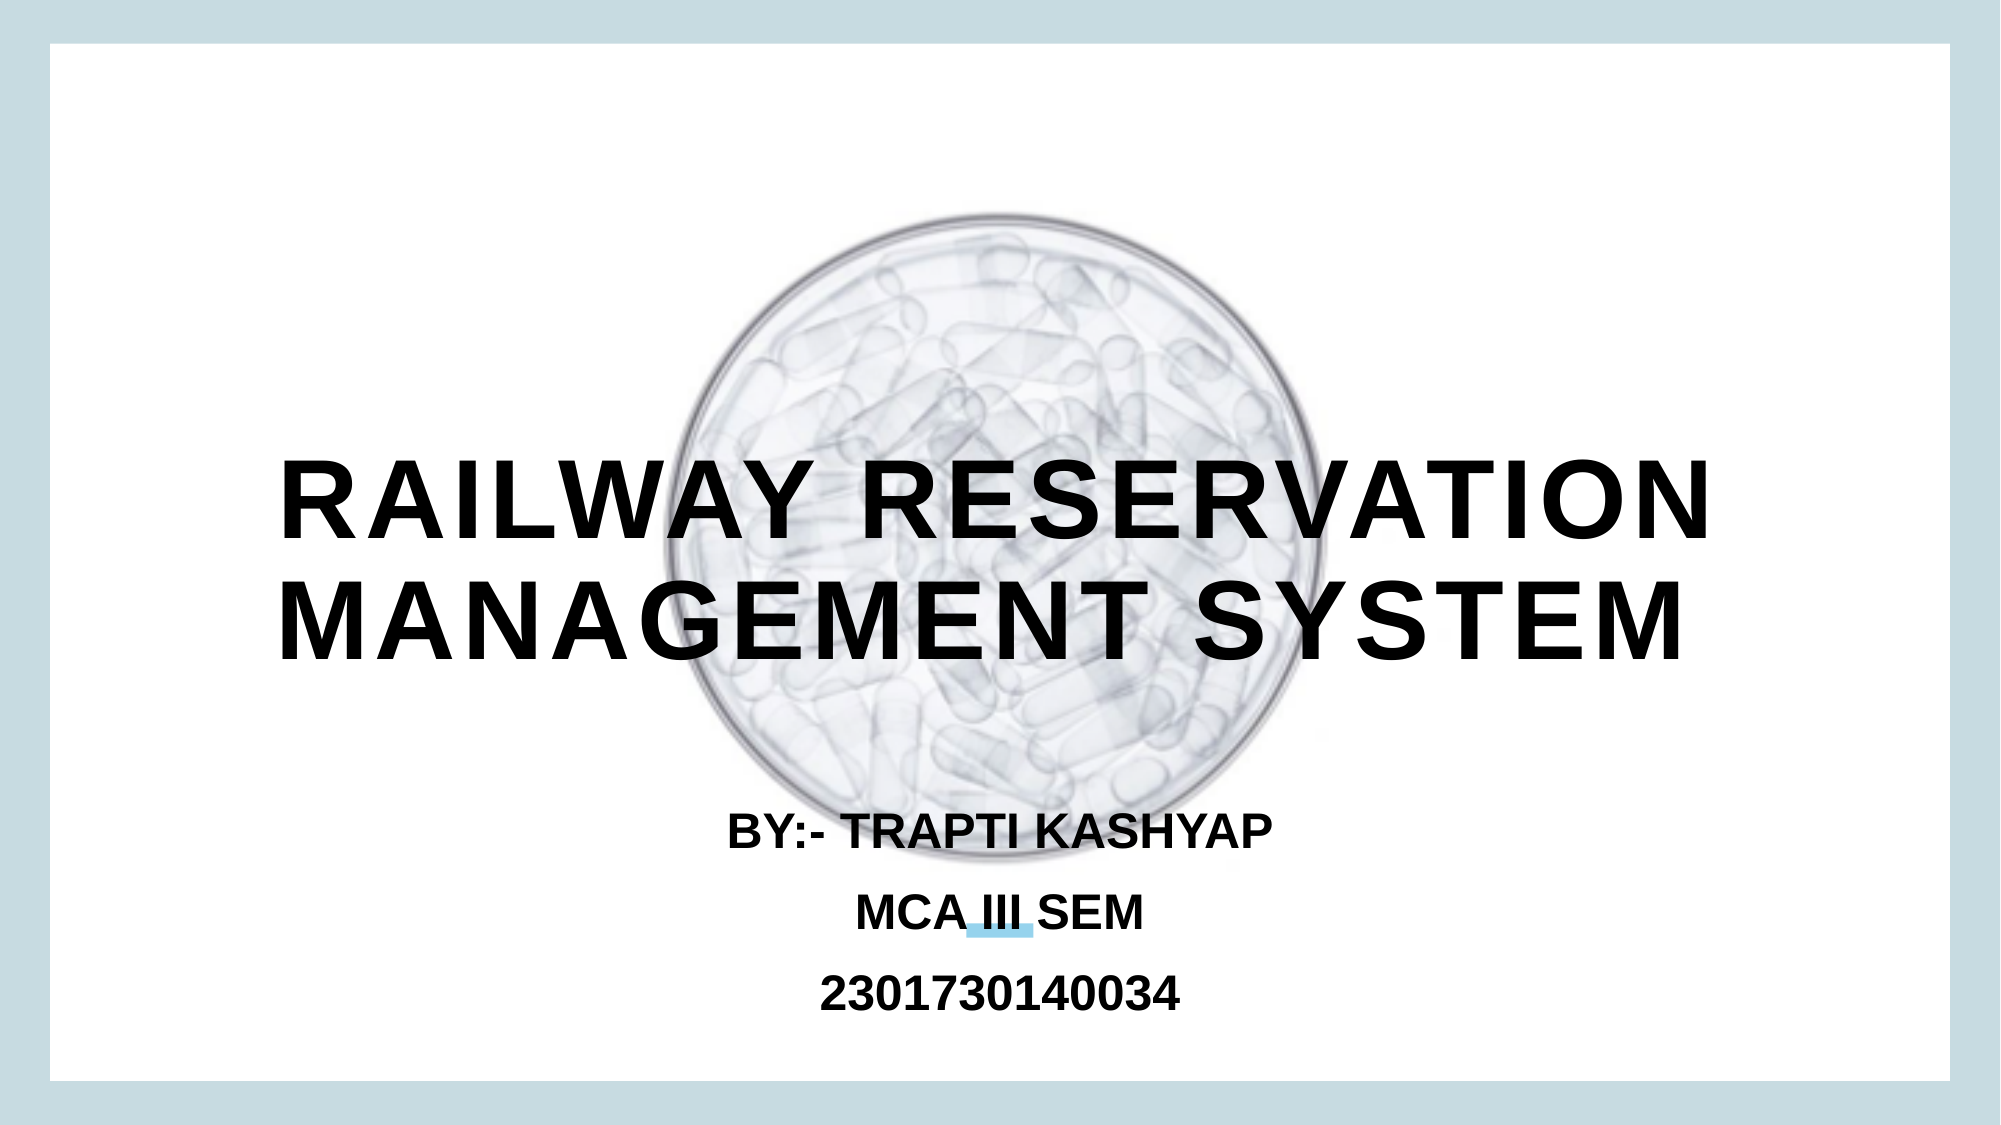

# Railway Reservation Management System
BY:- TRAPTI KASHYAP
MCA iii Sem
2301730140034